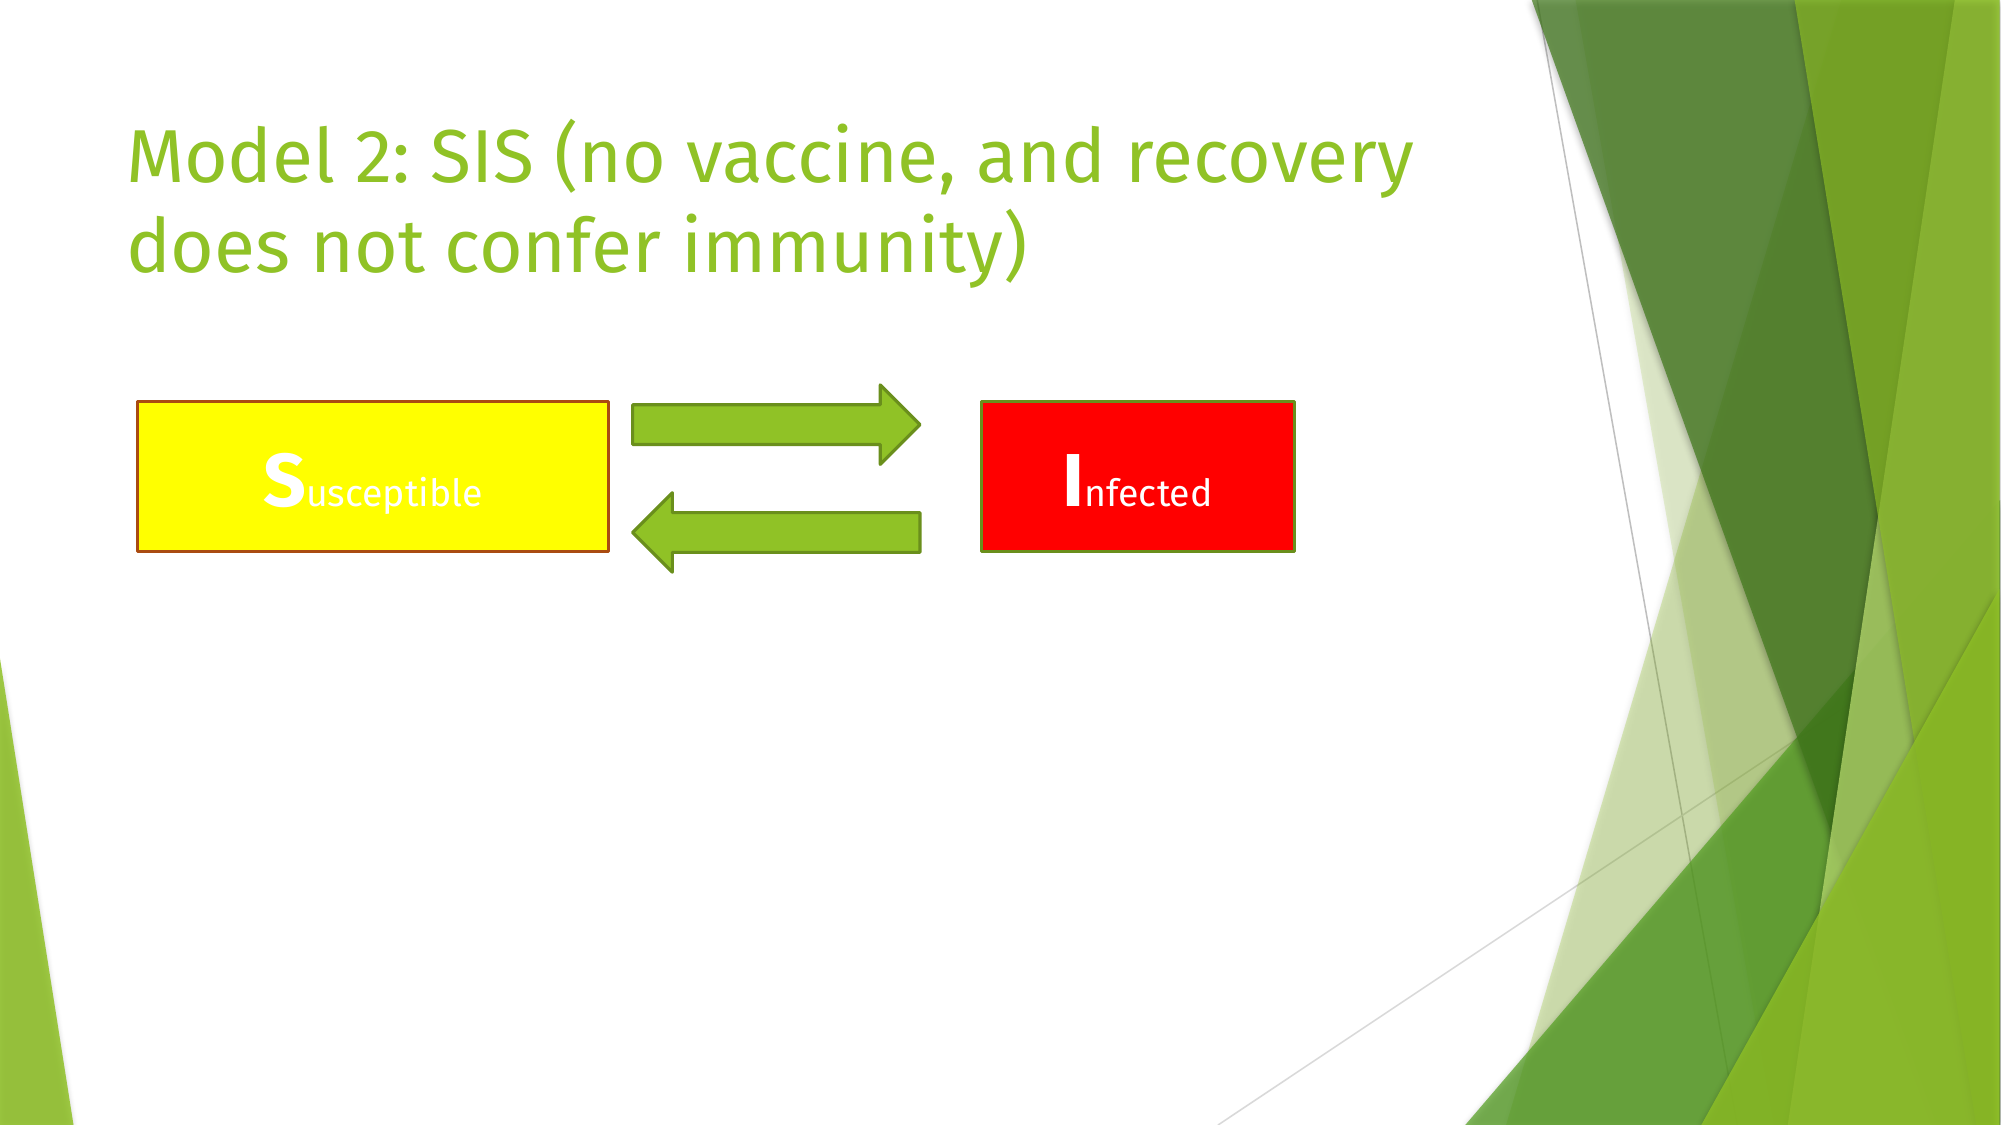

# Model 2: SIS (no vaccine, and recovery does not confer immunity)

Susceptible
Infected